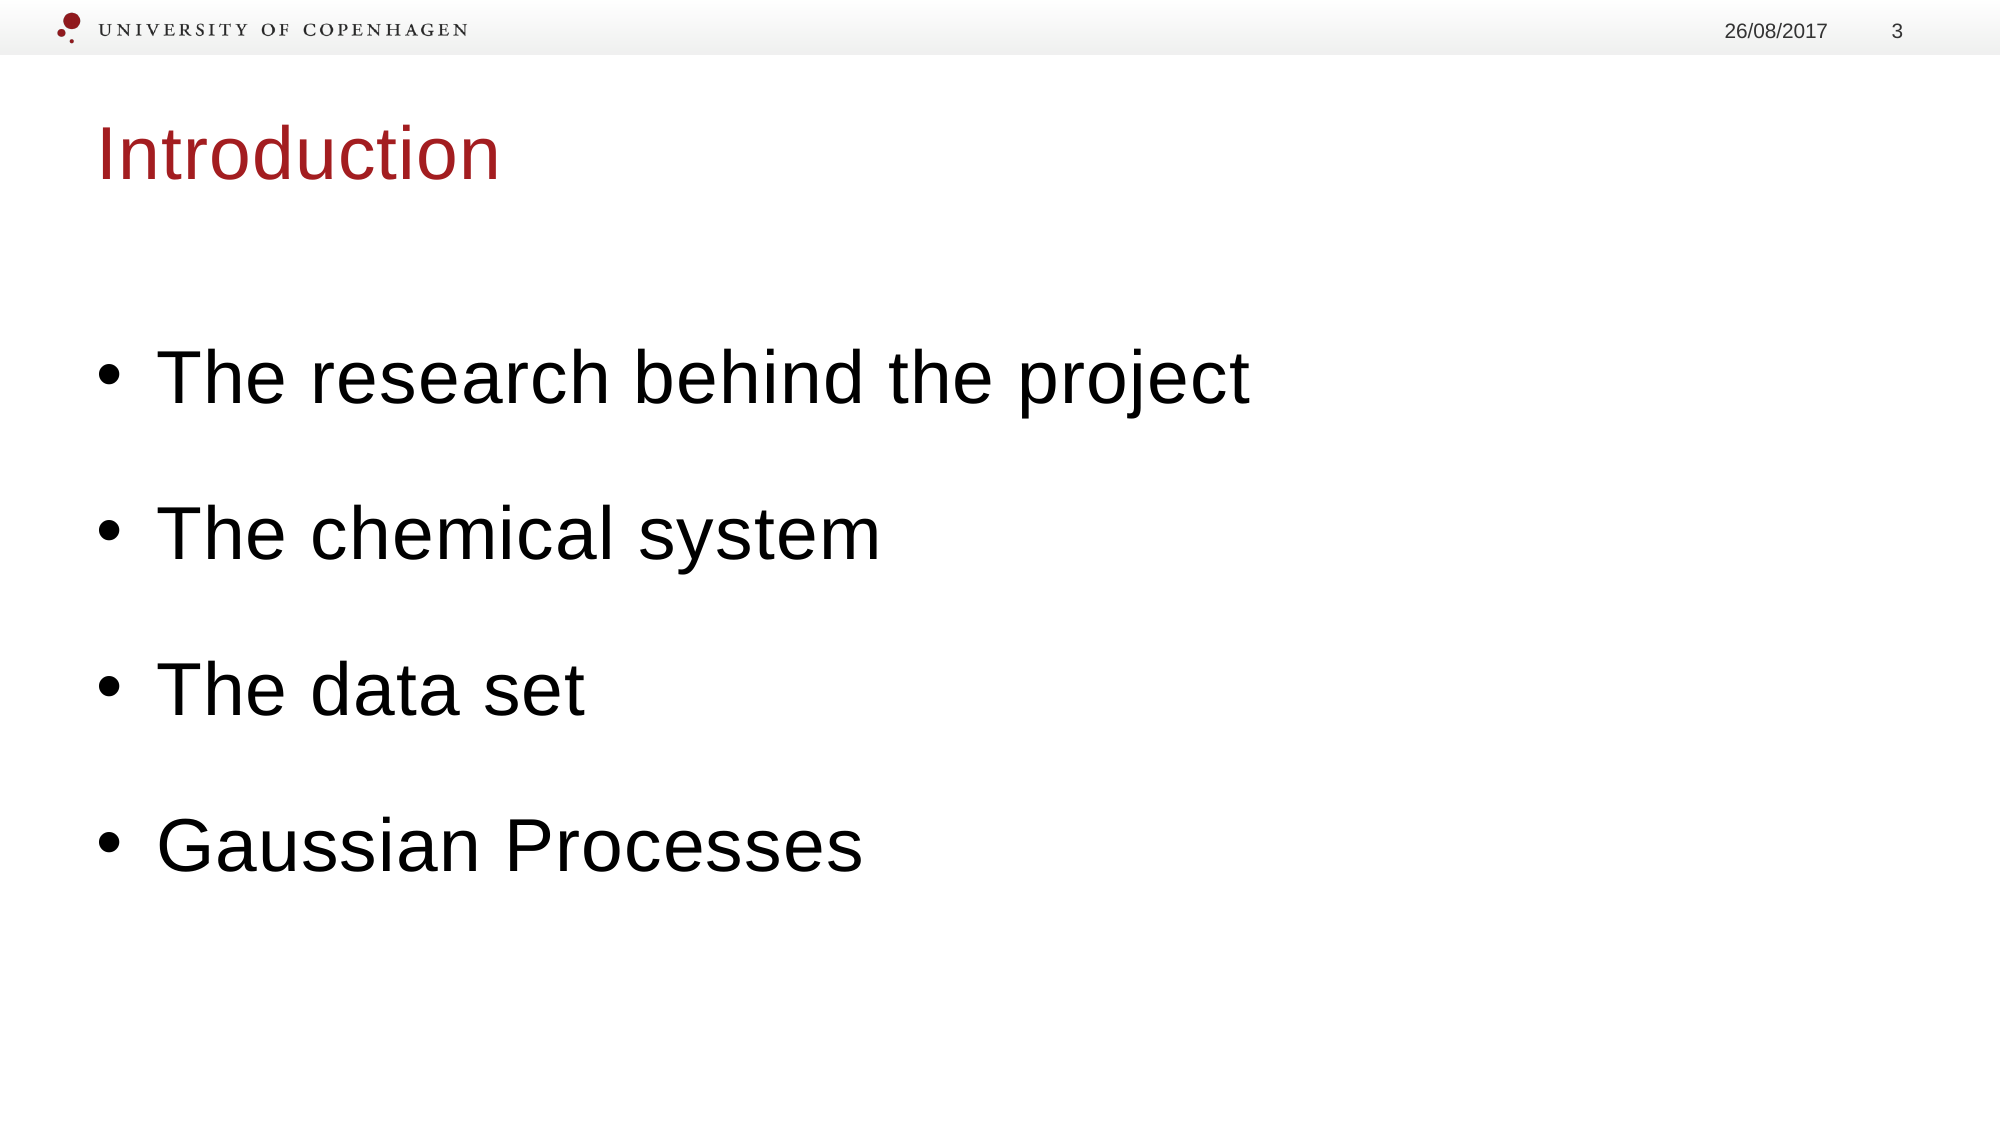

26/08/2017
3
# Introduction
The research behind the project
The chemical system
The data set
Gaussian Processes